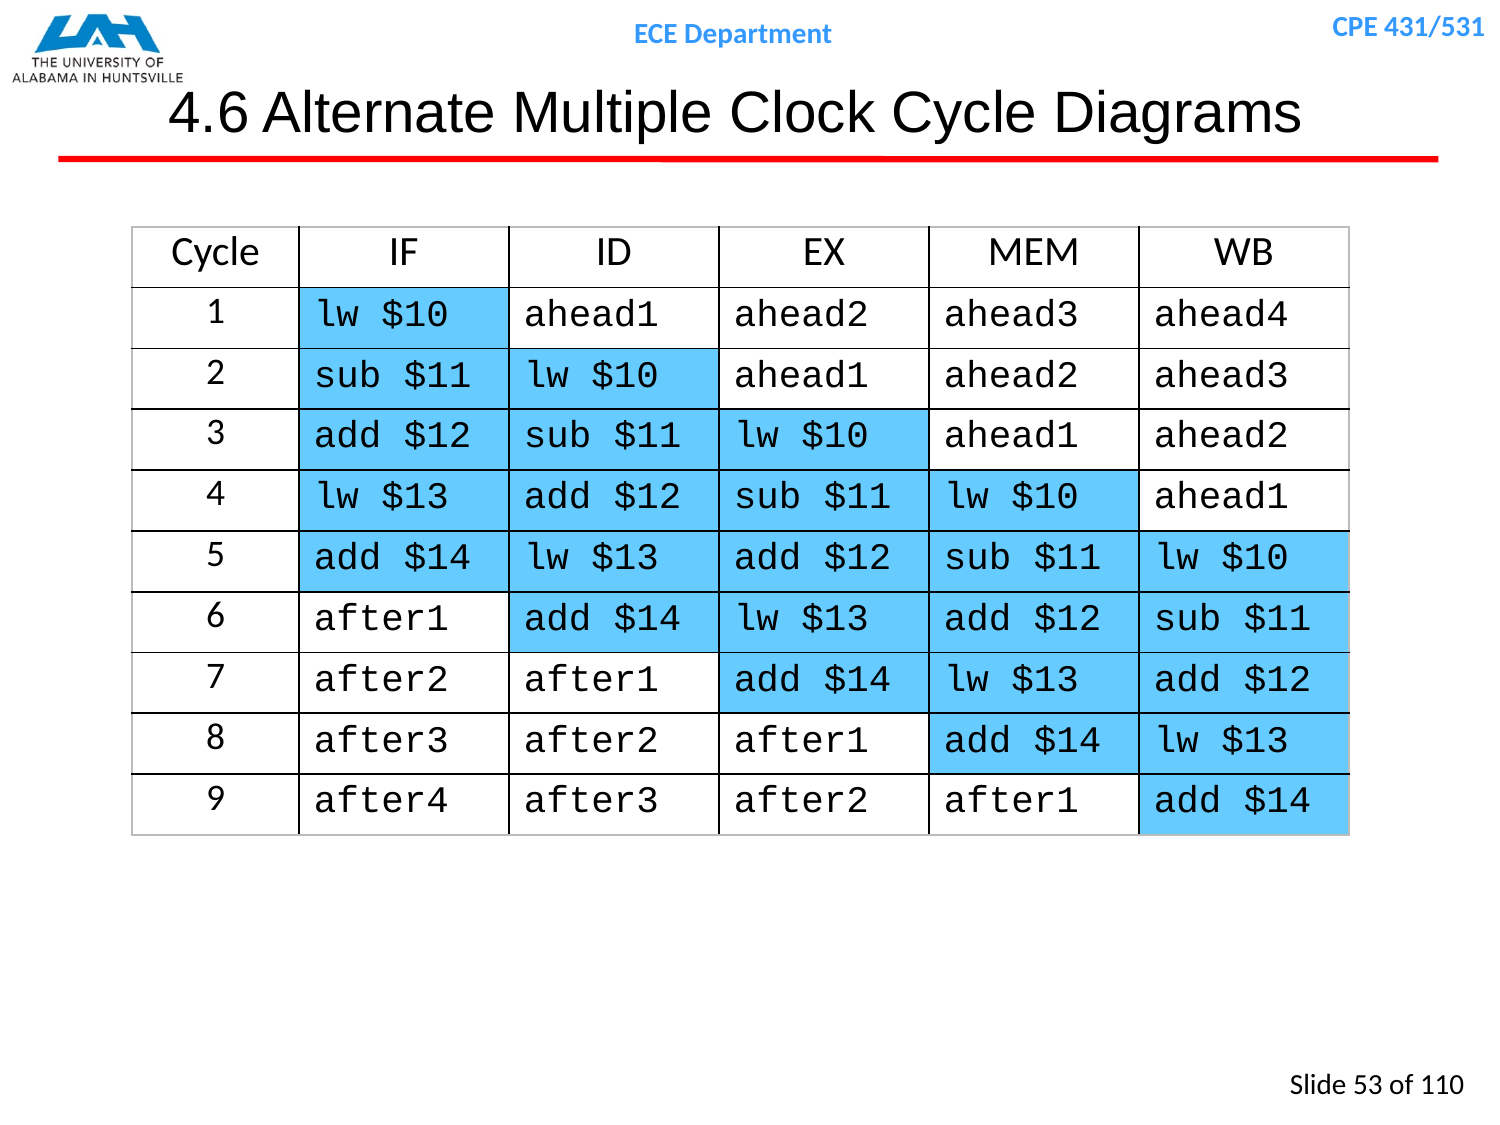

# 4.6 Alternate Multiple Clock Cycle Diagrams
| Cycle | IF | ID | EX | MEM | WB |
| --- | --- | --- | --- | --- | --- |
| 1 | lw $10 | ahead1 | ahead2 | ahead3 | ahead4 |
| 2 | sub $11 | lw $10 | ahead1 | ahead2 | ahead3 |
| 3 | add $12 | sub $11 | lw $10 | ahead1 | ahead2 |
| 4 | lw $13 | add $12 | sub $11 | lw $10 | ahead1 |
| 5 | add $14 | lw $13 | add $12 | sub $11 | lw $10 |
| 6 | after1 | add $14 | lw $13 | add $12 | sub $11 |
| 7 | after2 | after1 | add $14 | lw $13 | add $12 |
| 8 | after3 | after2 | after1 | add $14 | lw $13 |
| 9 | after4 | after3 | after2 | after1 | add $14 |